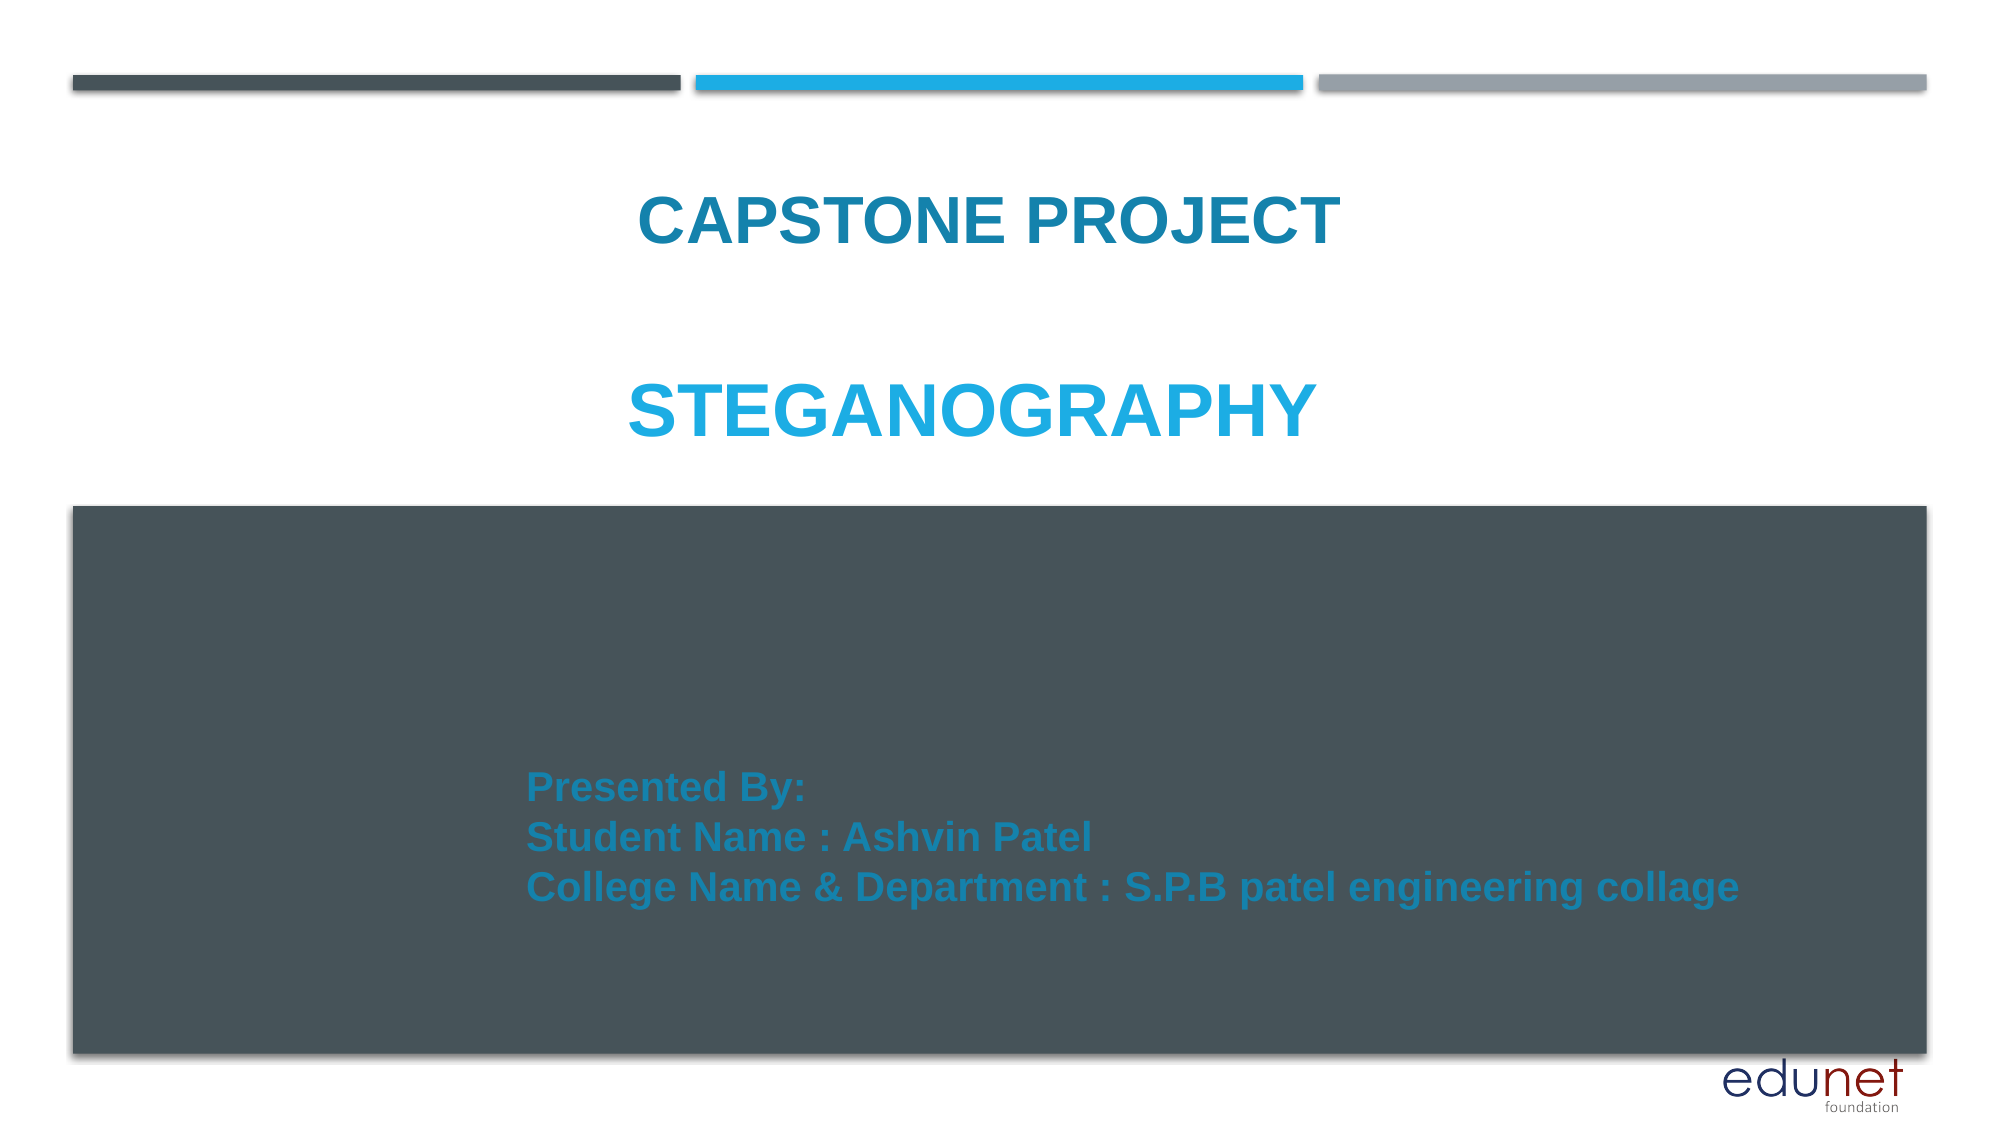

CAPSTONE PROJECT
# Steganography
Presented By:
Student Name : Ashvin Patel
College Name & Department : S.P.B patel engineering collage